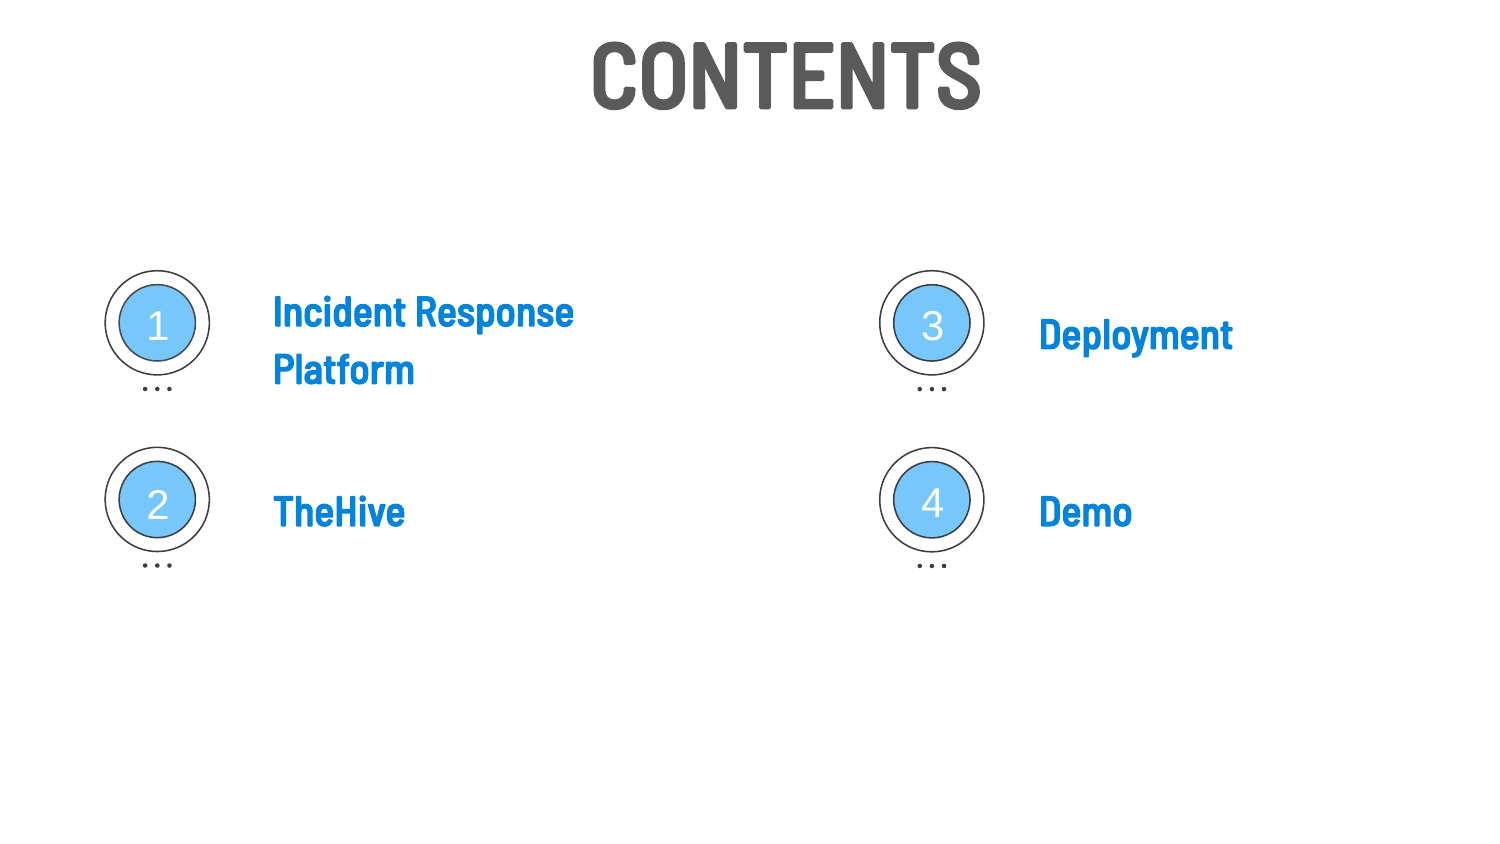

# CONTENTS
Incident Response Platform

Deployment
1
3

TheHive
Demo
4
2